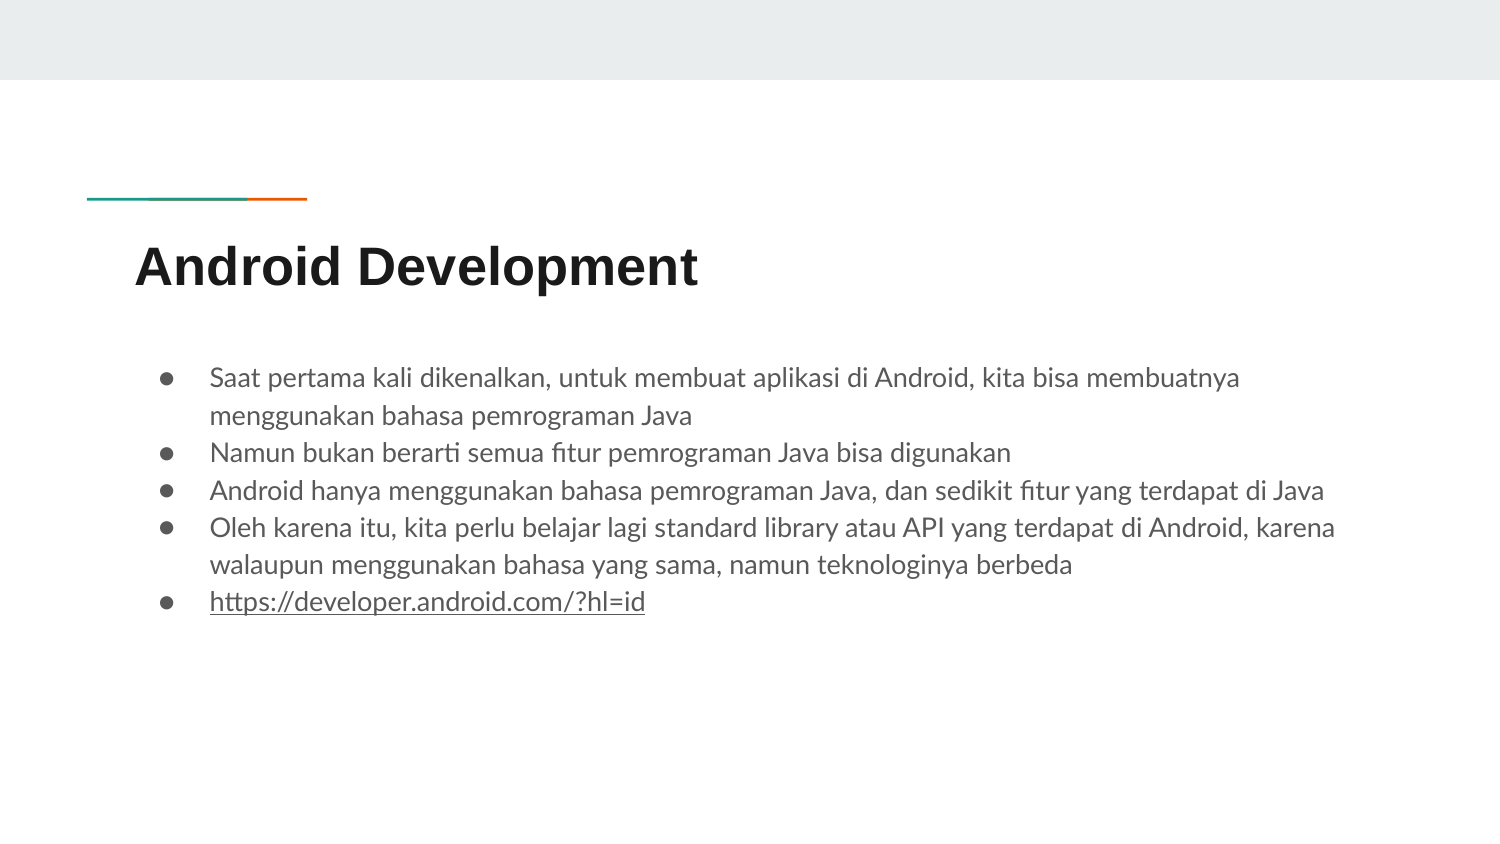

# Android Development
Saat pertama kali dikenalkan, untuk membuat aplikasi di Android, kita bisa membuatnya menggunakan bahasa pemrograman Java
Namun bukan berarti semua fitur pemrograman Java bisa digunakan
Android hanya menggunakan bahasa pemrograman Java, dan sedikit fitur yang terdapat di Java
Oleh karena itu, kita perlu belajar lagi standard library atau API yang terdapat di Android, karena walaupun menggunakan bahasa yang sama, namun teknologinya berbeda
https://developer.android.com/?hl=id